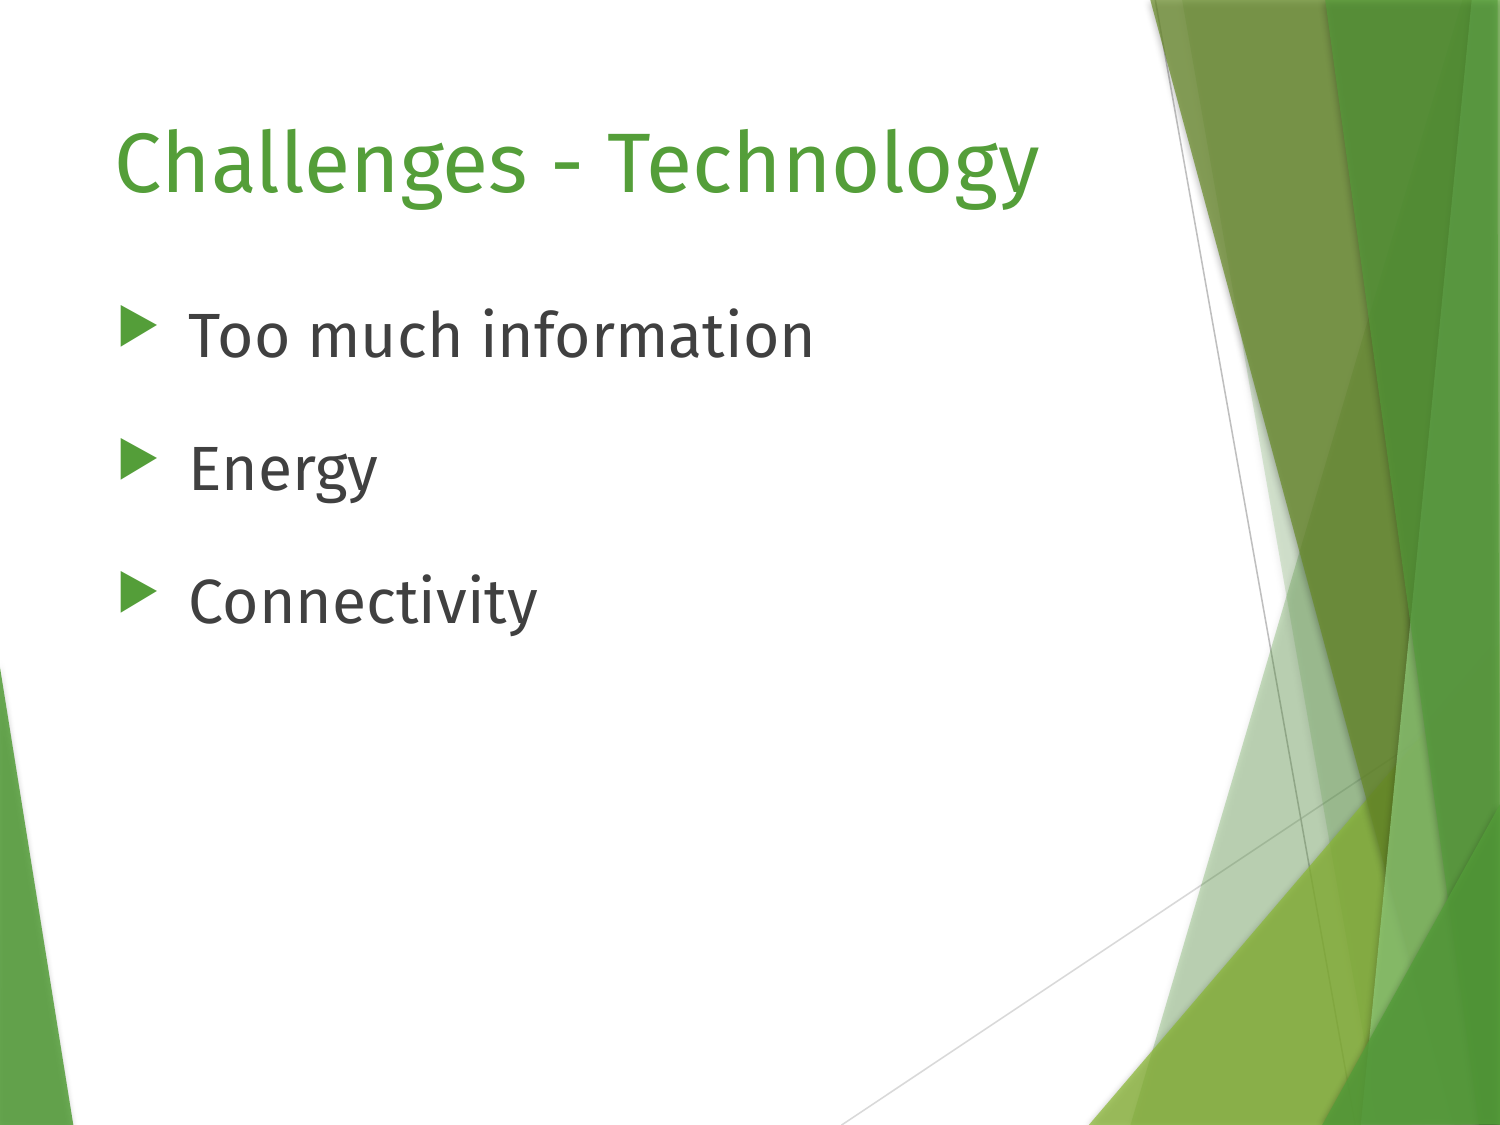

# Challenges - Technology
 Too much information
 Energy
 Connectivity